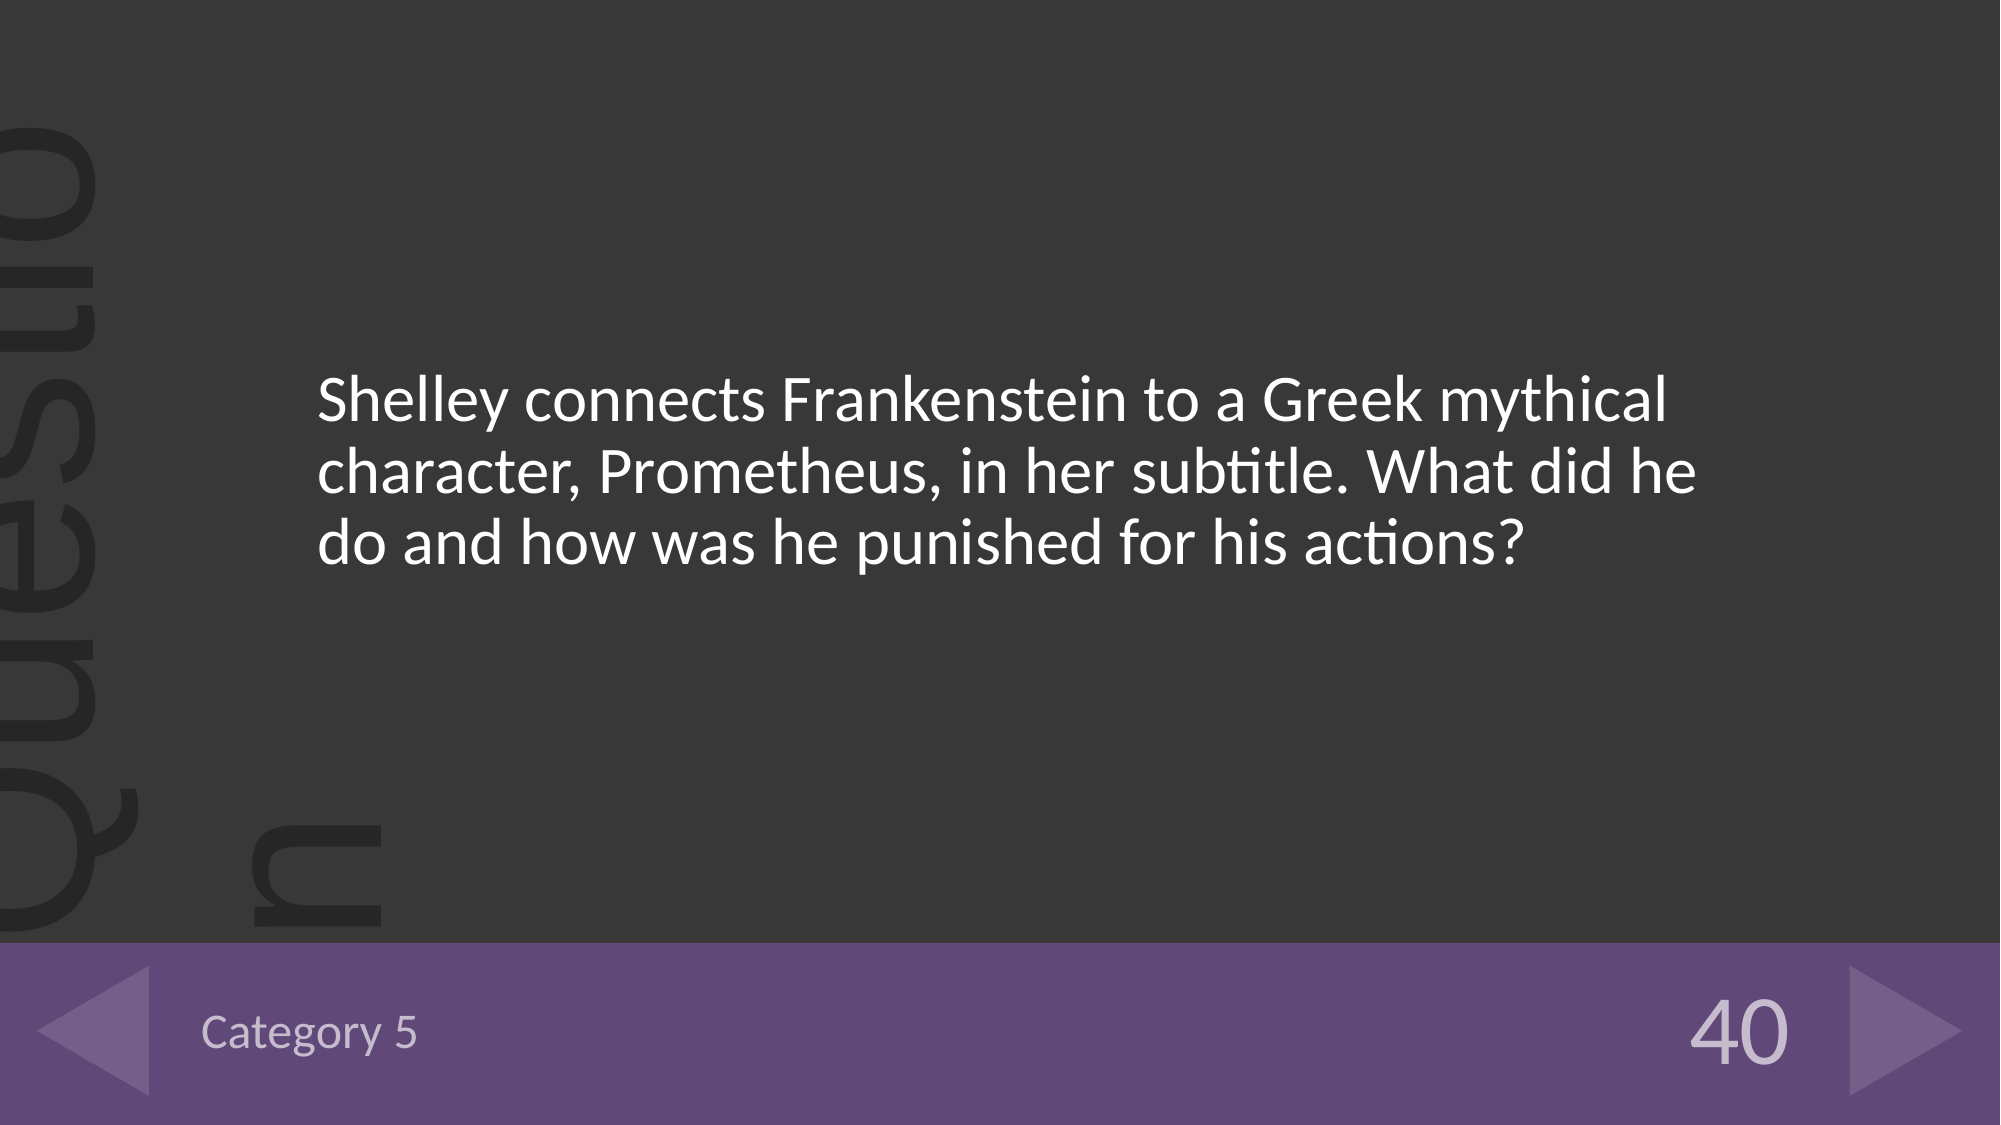

Shelley connects Frankenstein to a Greek mythical character, Prometheus, in her subtitle. What did he do and how was he punished for his actions?
# Category 5
40